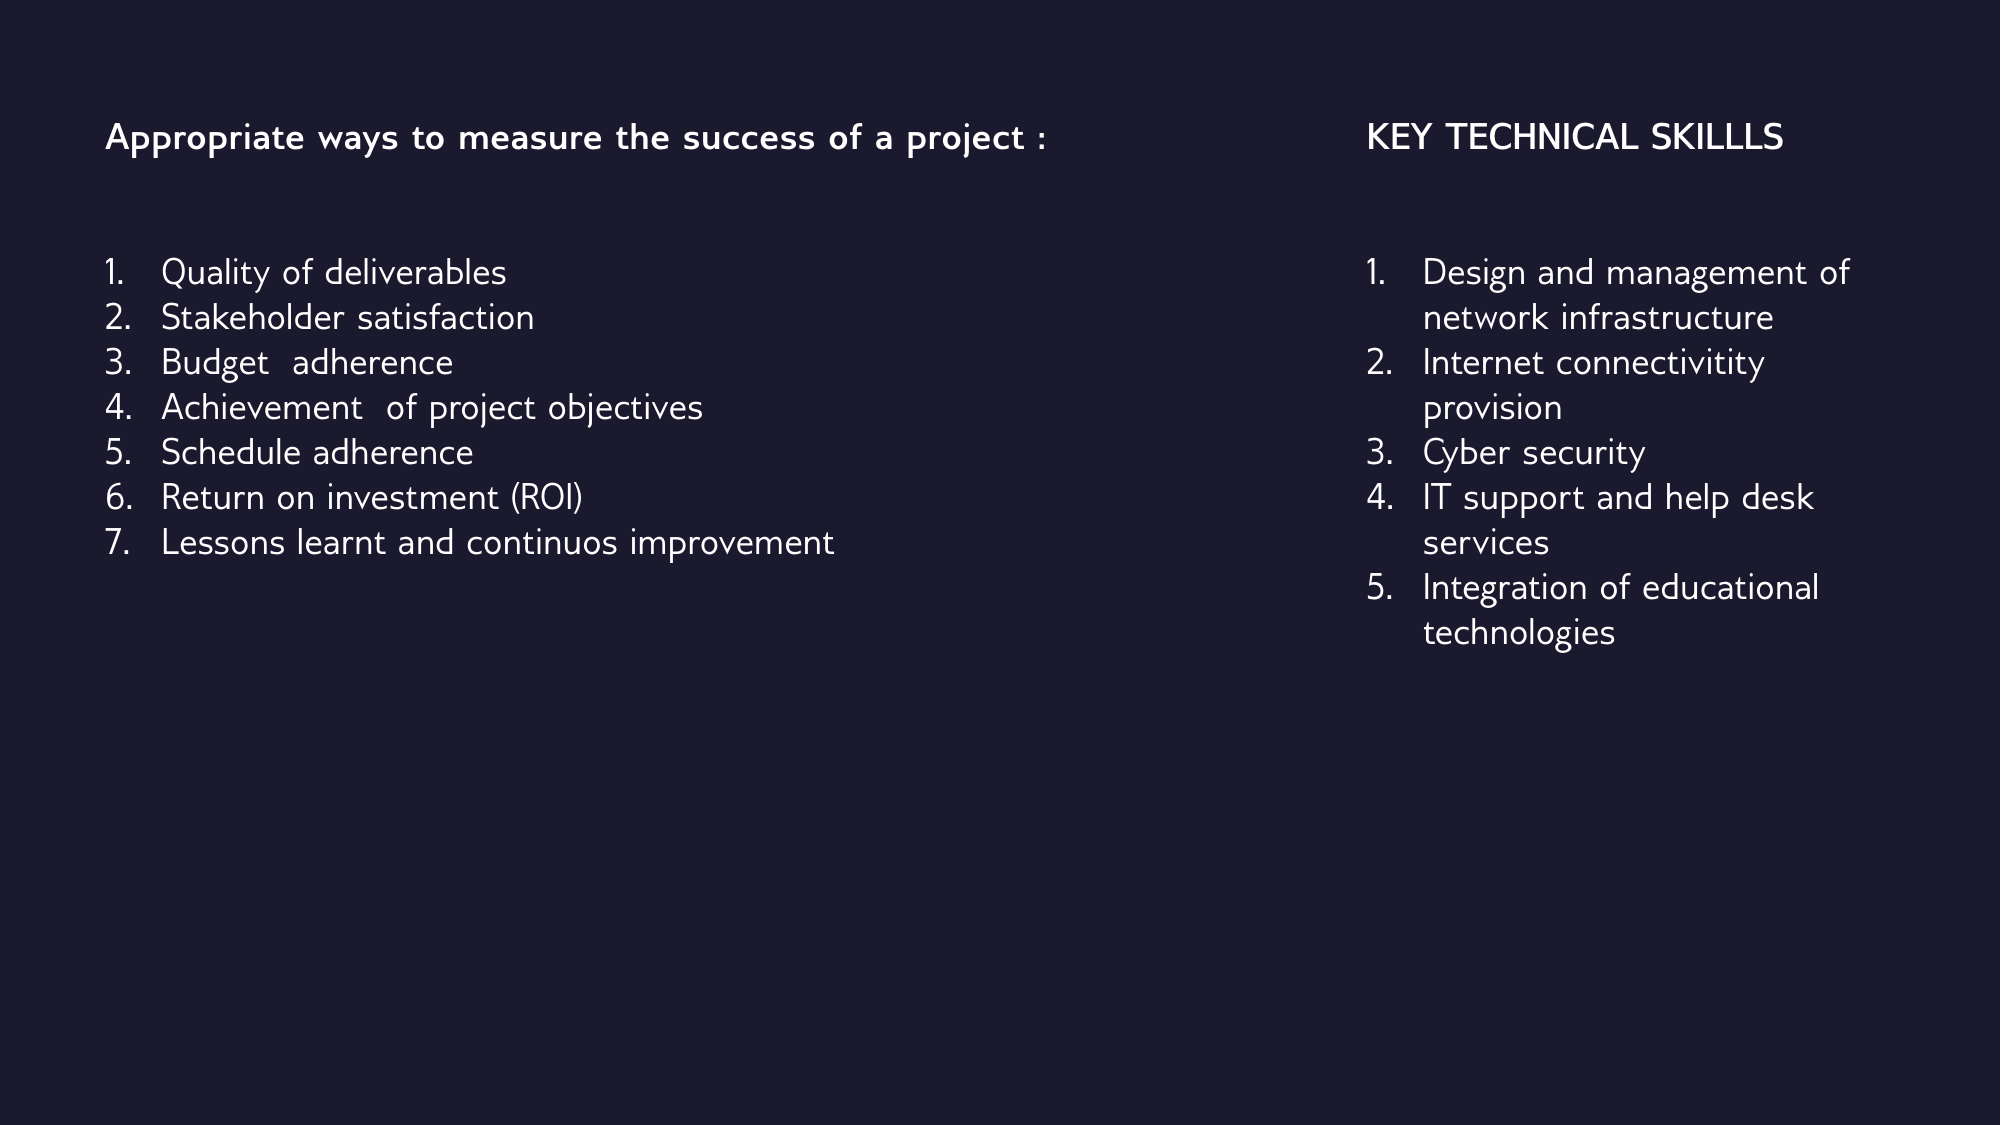

Appropriate ways to measure the success of a project :

Quality of deliverables
Stakeholder satisfaction
Budget  adherence
Achievement  of project objectives
Schedule adherence
Return on investment (ROI)
Lessons learnt and continuos improvement

KEY TECHNICAL SKILLLS

Design and management of network infrastructure
Internet connectivitity provision
Cyber security
IT support and help desk services
Integration of educational technologies